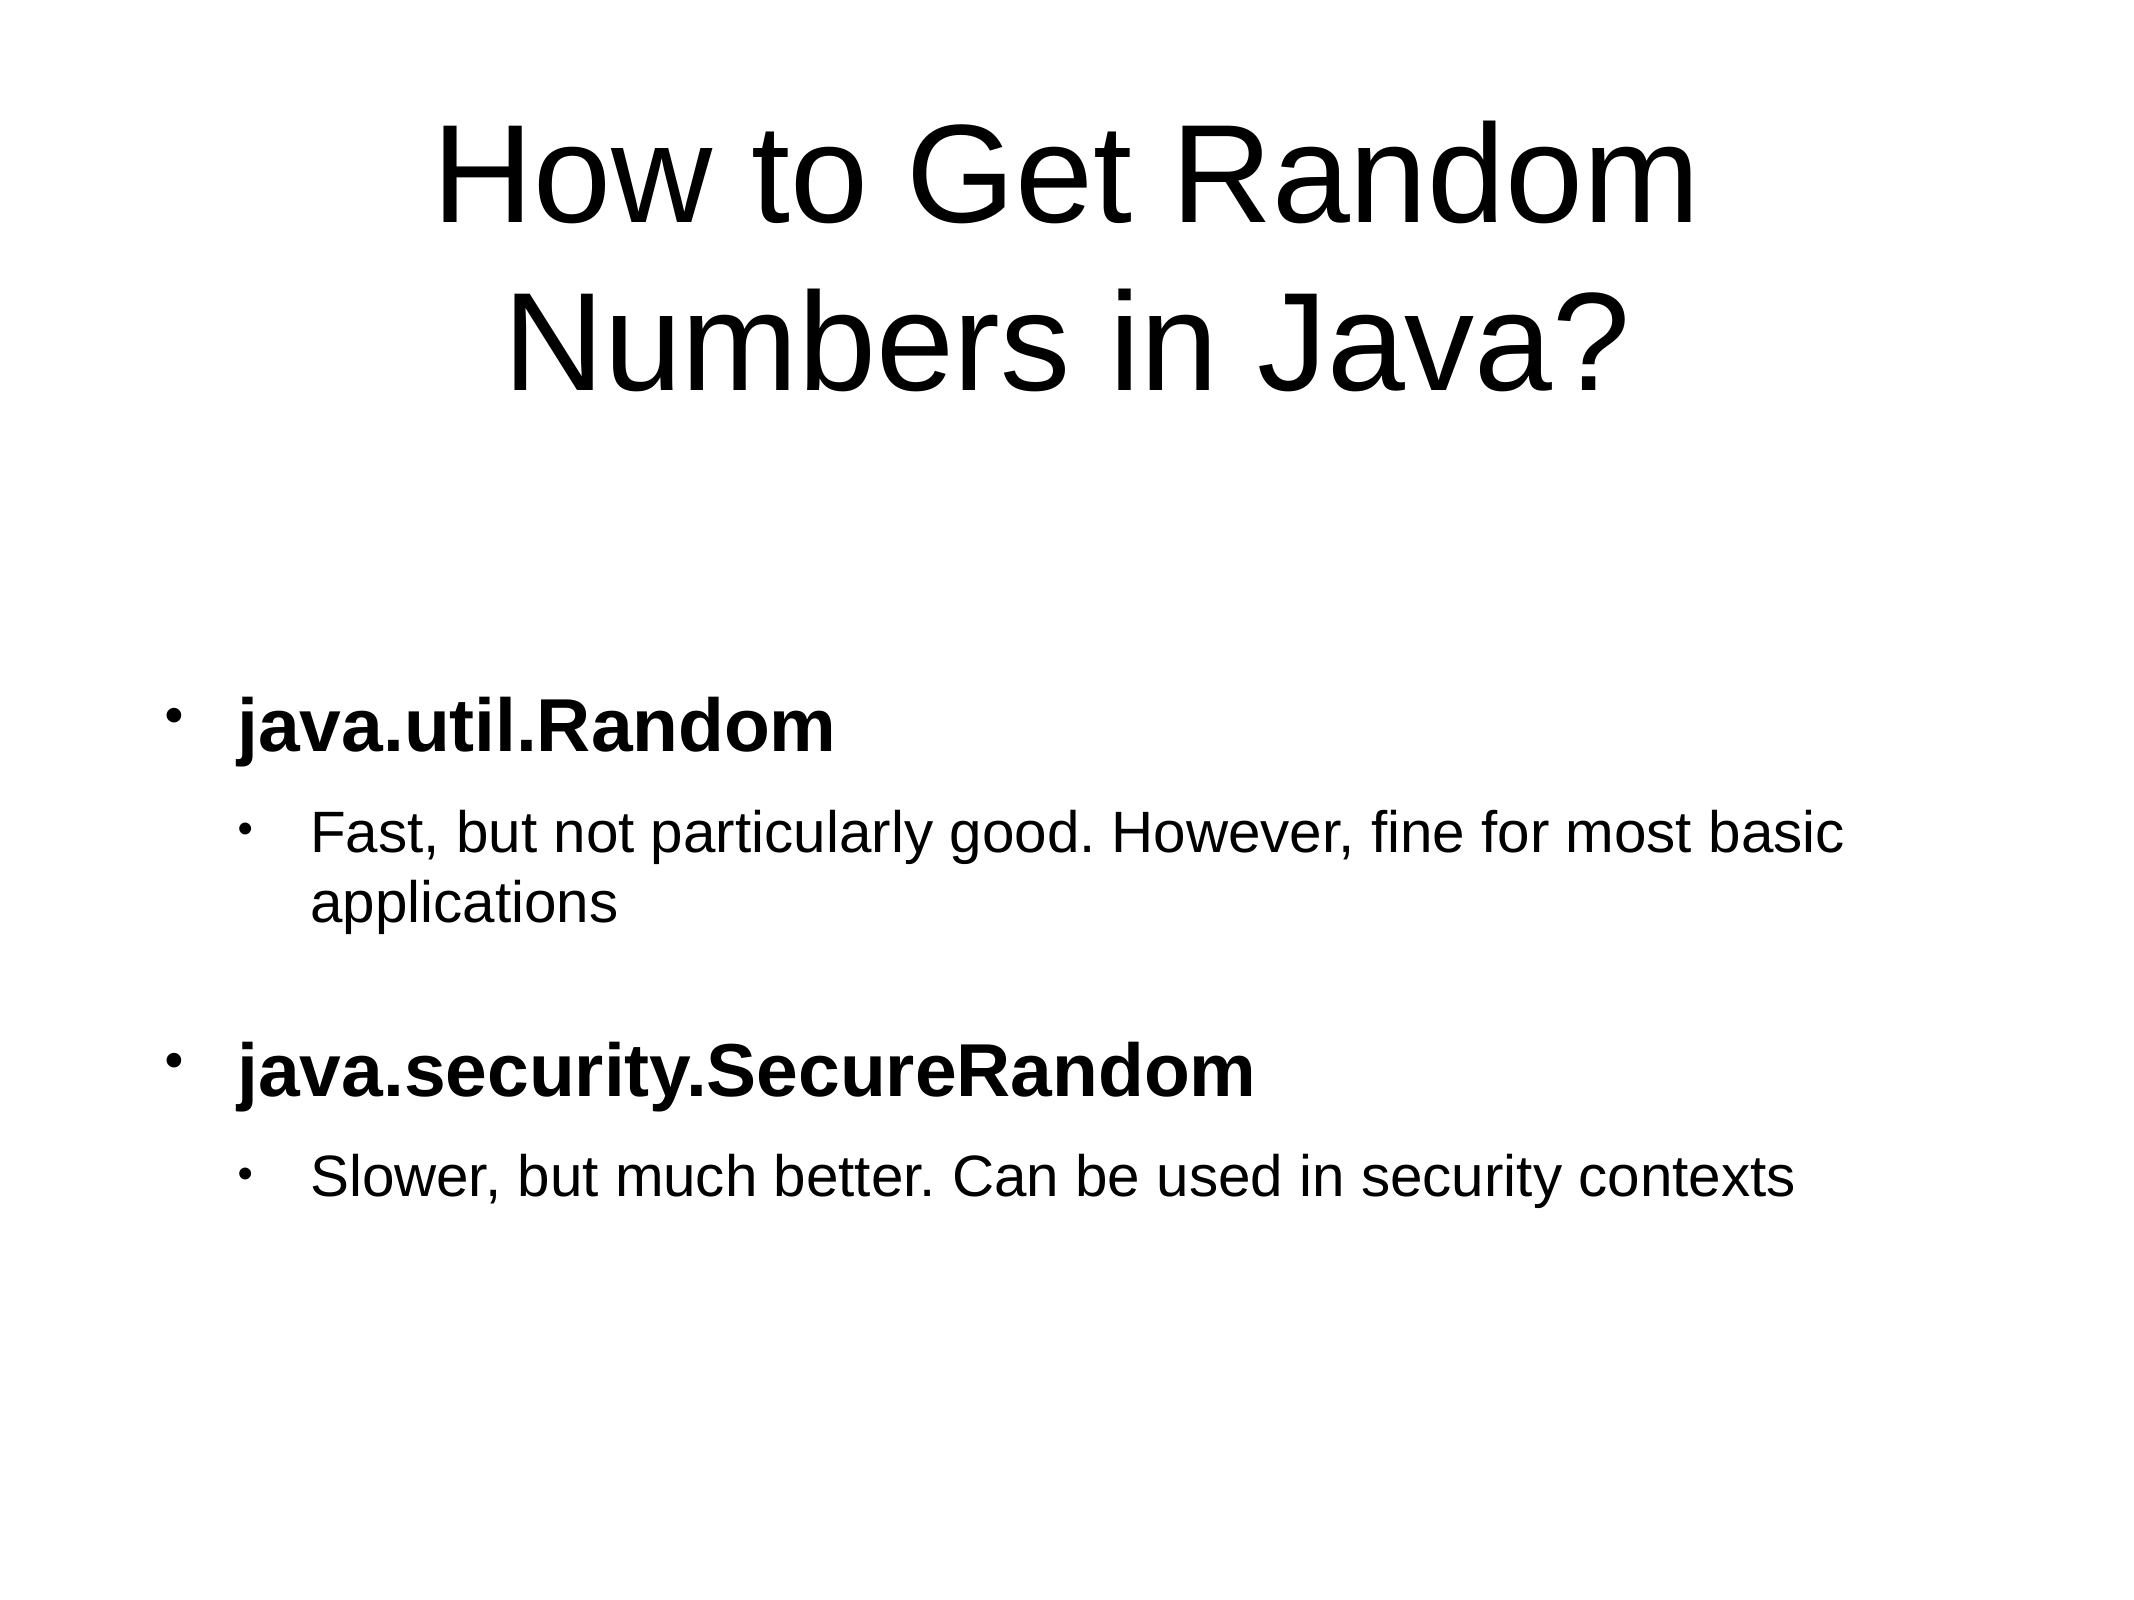

# How to Get Random Numbers in Java?
java.util.Random
Fast, but not particularly good. However, fine for most basic applications
java.security.SecureRandom
Slower, but much better. Can be used in security contexts